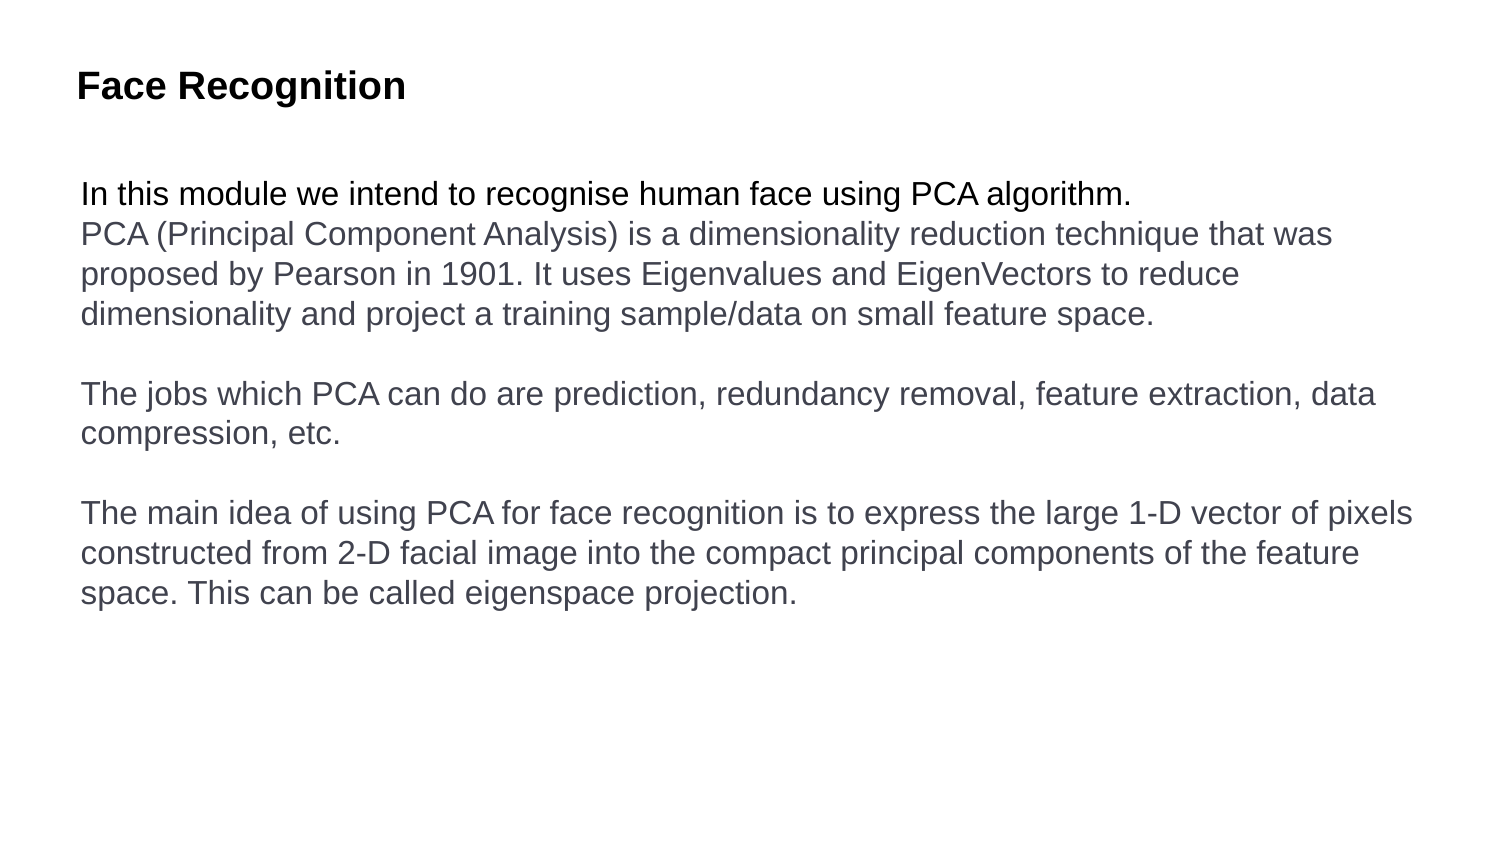

Face Recognition
In this module we intend to recognise human face using PCA algorithm.
PCA (Principal Component Analysis) is a dimensionality reduction technique that was proposed by Pearson in 1901. It uses Eigenvalues and EigenVectors to reduce dimensionality and project a training sample/data on small feature space.

The jobs which PCA can do are prediction, redundancy removal, feature extraction, data compression, etc.

The main idea of using PCA for face recognition is to express the large 1-D vector of pixels constructed from 2-D facial image into the compact principal components of the feature space. This can be called eigenspace projection.